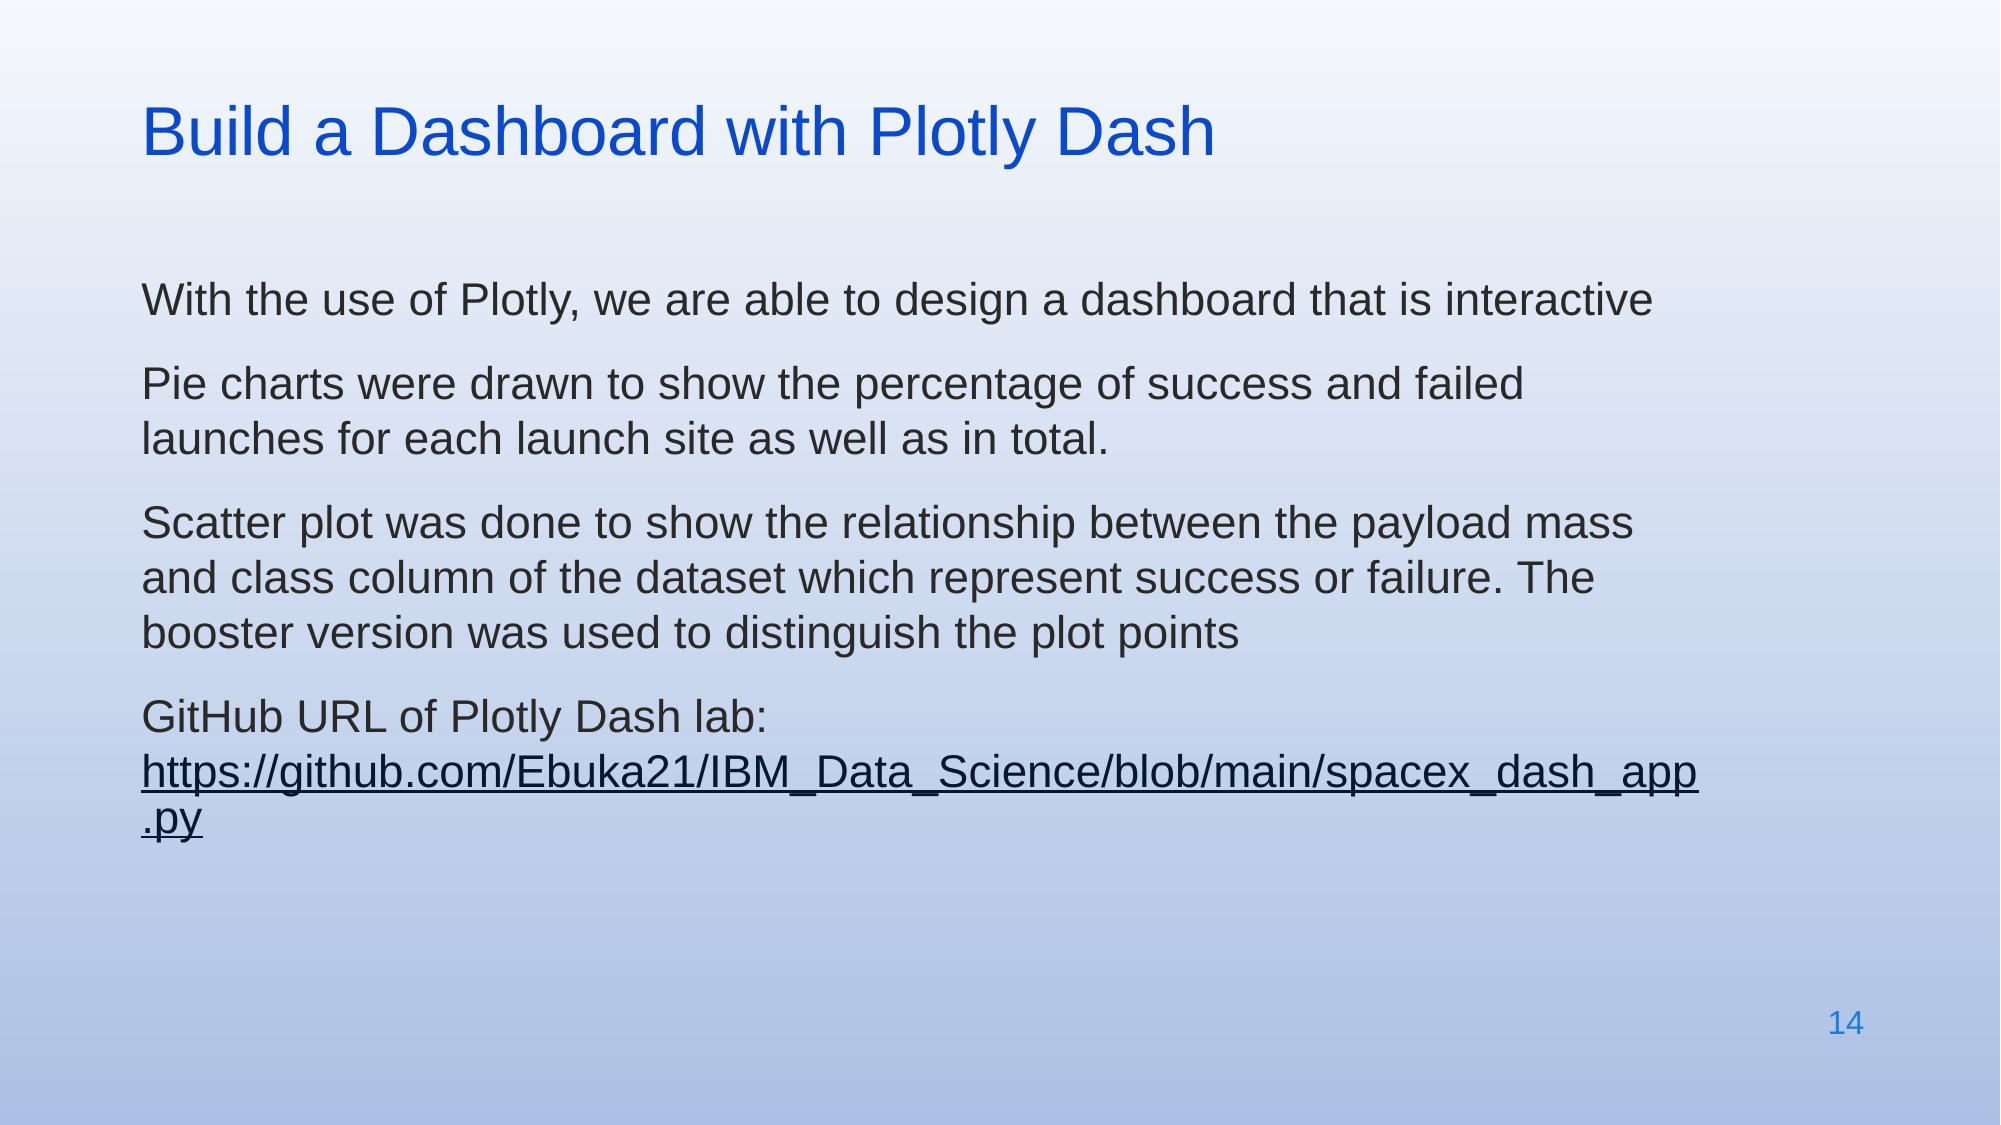

Build a Dashboard with Plotly Dash
With the use of Plotly, we are able to design a dashboard that is interactive
Pie charts were drawn to show the percentage of success and failed launches for each launch site as well as in total.
Scatter plot was done to show the relationship between the payload mass and class column of the dataset which represent success or failure. The booster version was used to distinguish the plot points
GitHub URL of Plotly Dash lab: https://github.com/Ebuka21/IBM_Data_Science/blob/main/spacex_dash_app.py

14